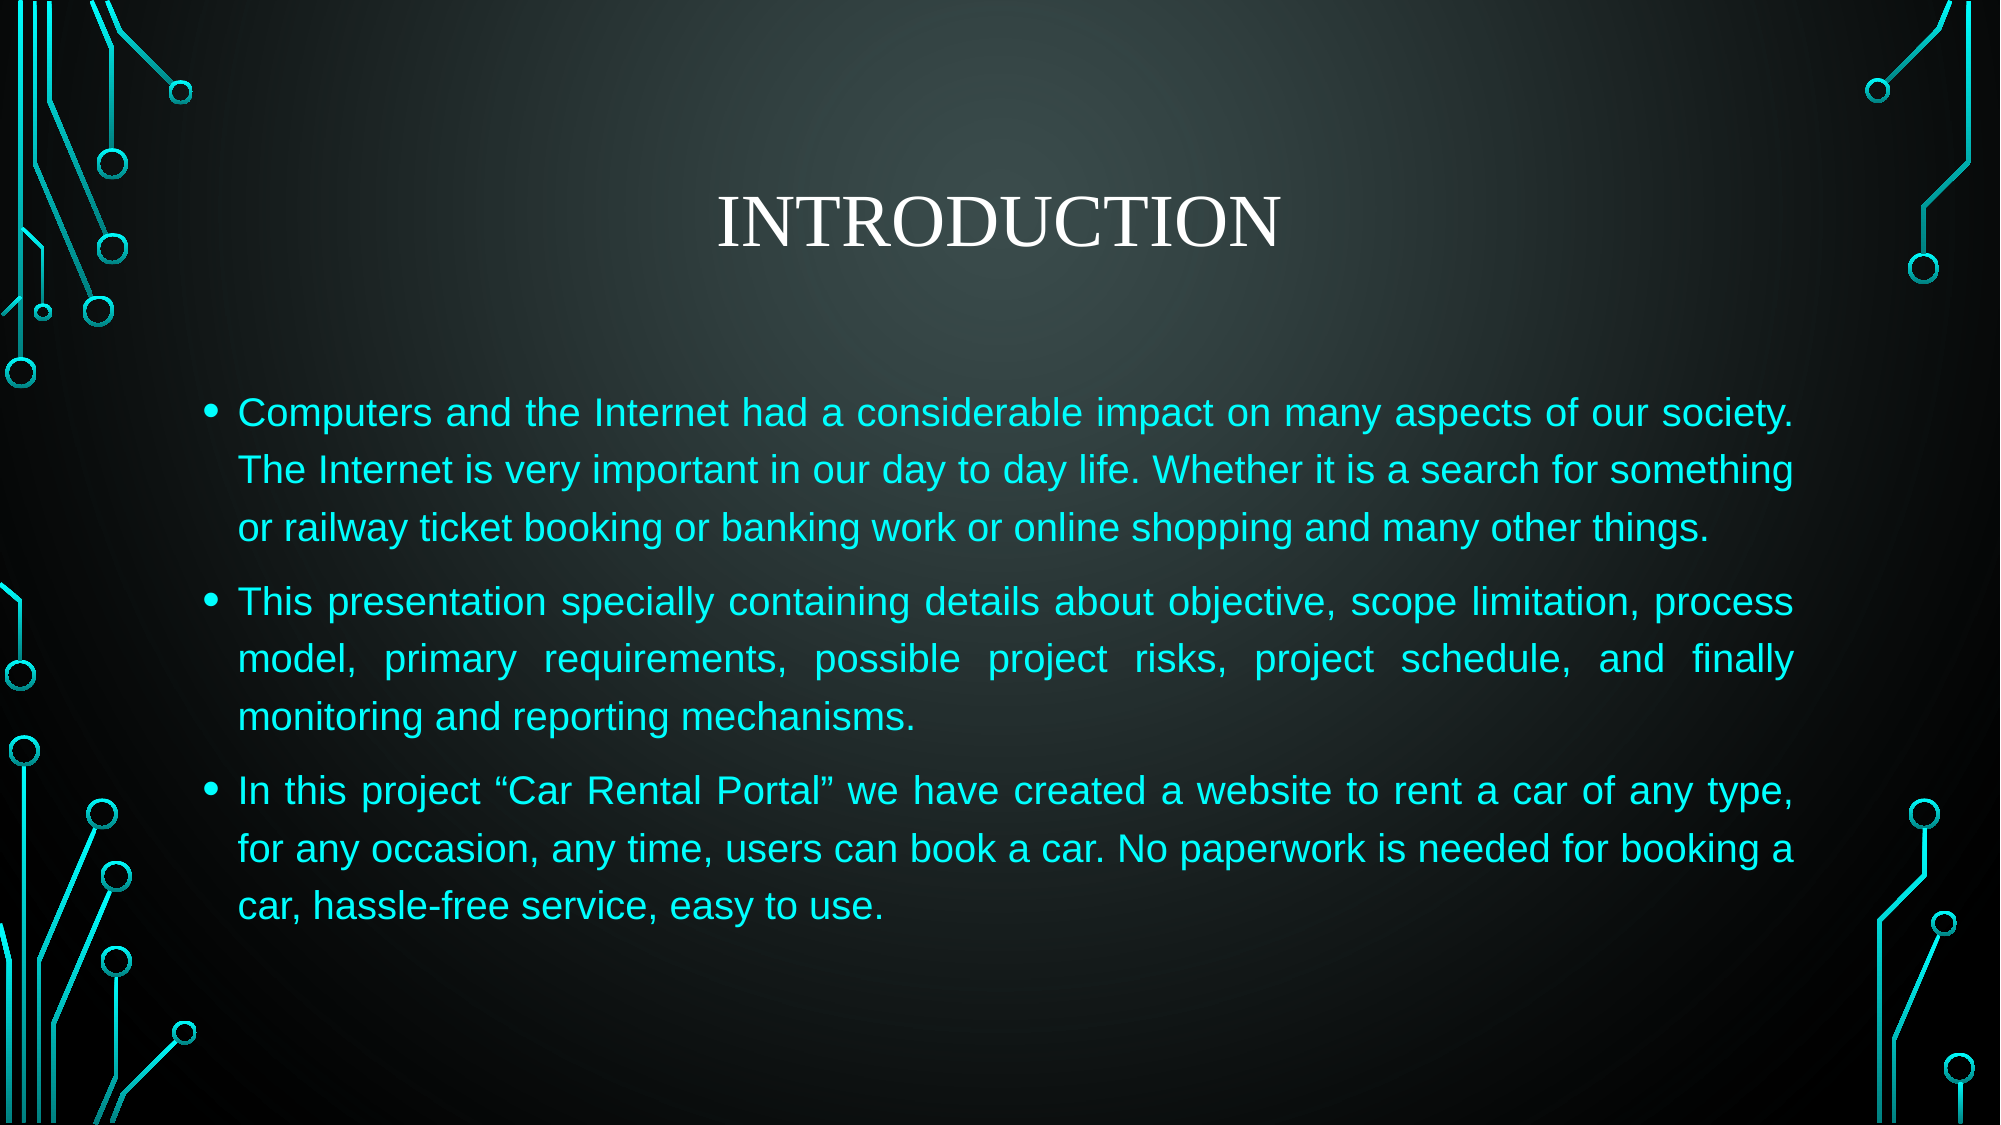

# Introduction
Computers and the Internet had a considerable impact on many aspects of our society. The Internet is very important in our day to day life. Whether it is a search for something or railway ticket booking or banking work or online shopping and many other things.
This presentation specially containing details about objective, scope limitation, process model, primary requirements, possible project risks, project schedule, and finally monitoring and reporting mechanisms.
In this project “Car Rental Portal” we have created a website to rent a car of any type, for any occasion, any time, users can book a car. No paperwork is needed for booking a car, hassle-free service, easy to use.